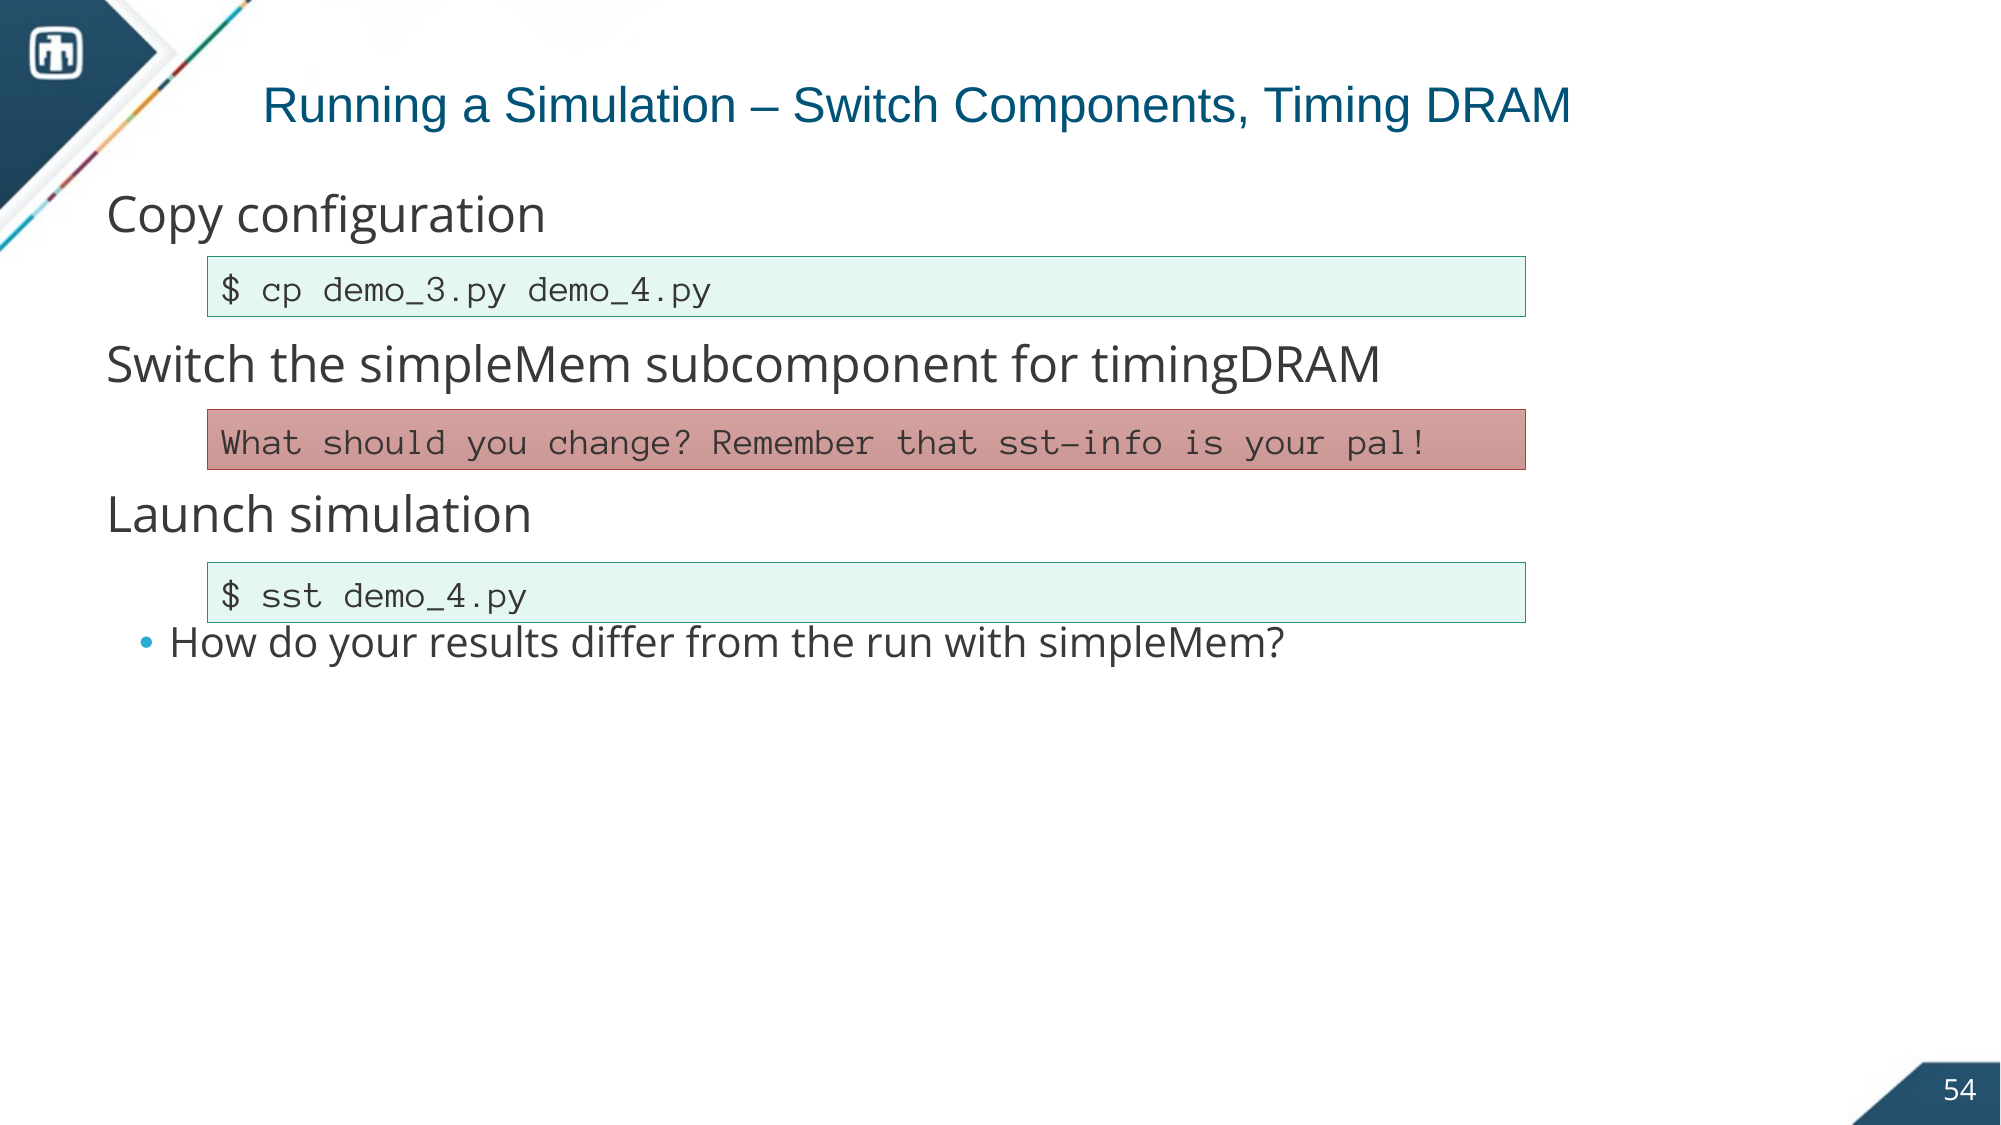

# Running a Simulation – Switch Components, Timing DRAM
Copy configuration

Switch the simpleMem subcomponent for timingDRAM

Launch simulation

How do your results differ from the run with simpleMem?

$ cp demo_3.py demo_4.py
What should you change? Remember that sst-info is your pal!
$ sst demo_4.py
54